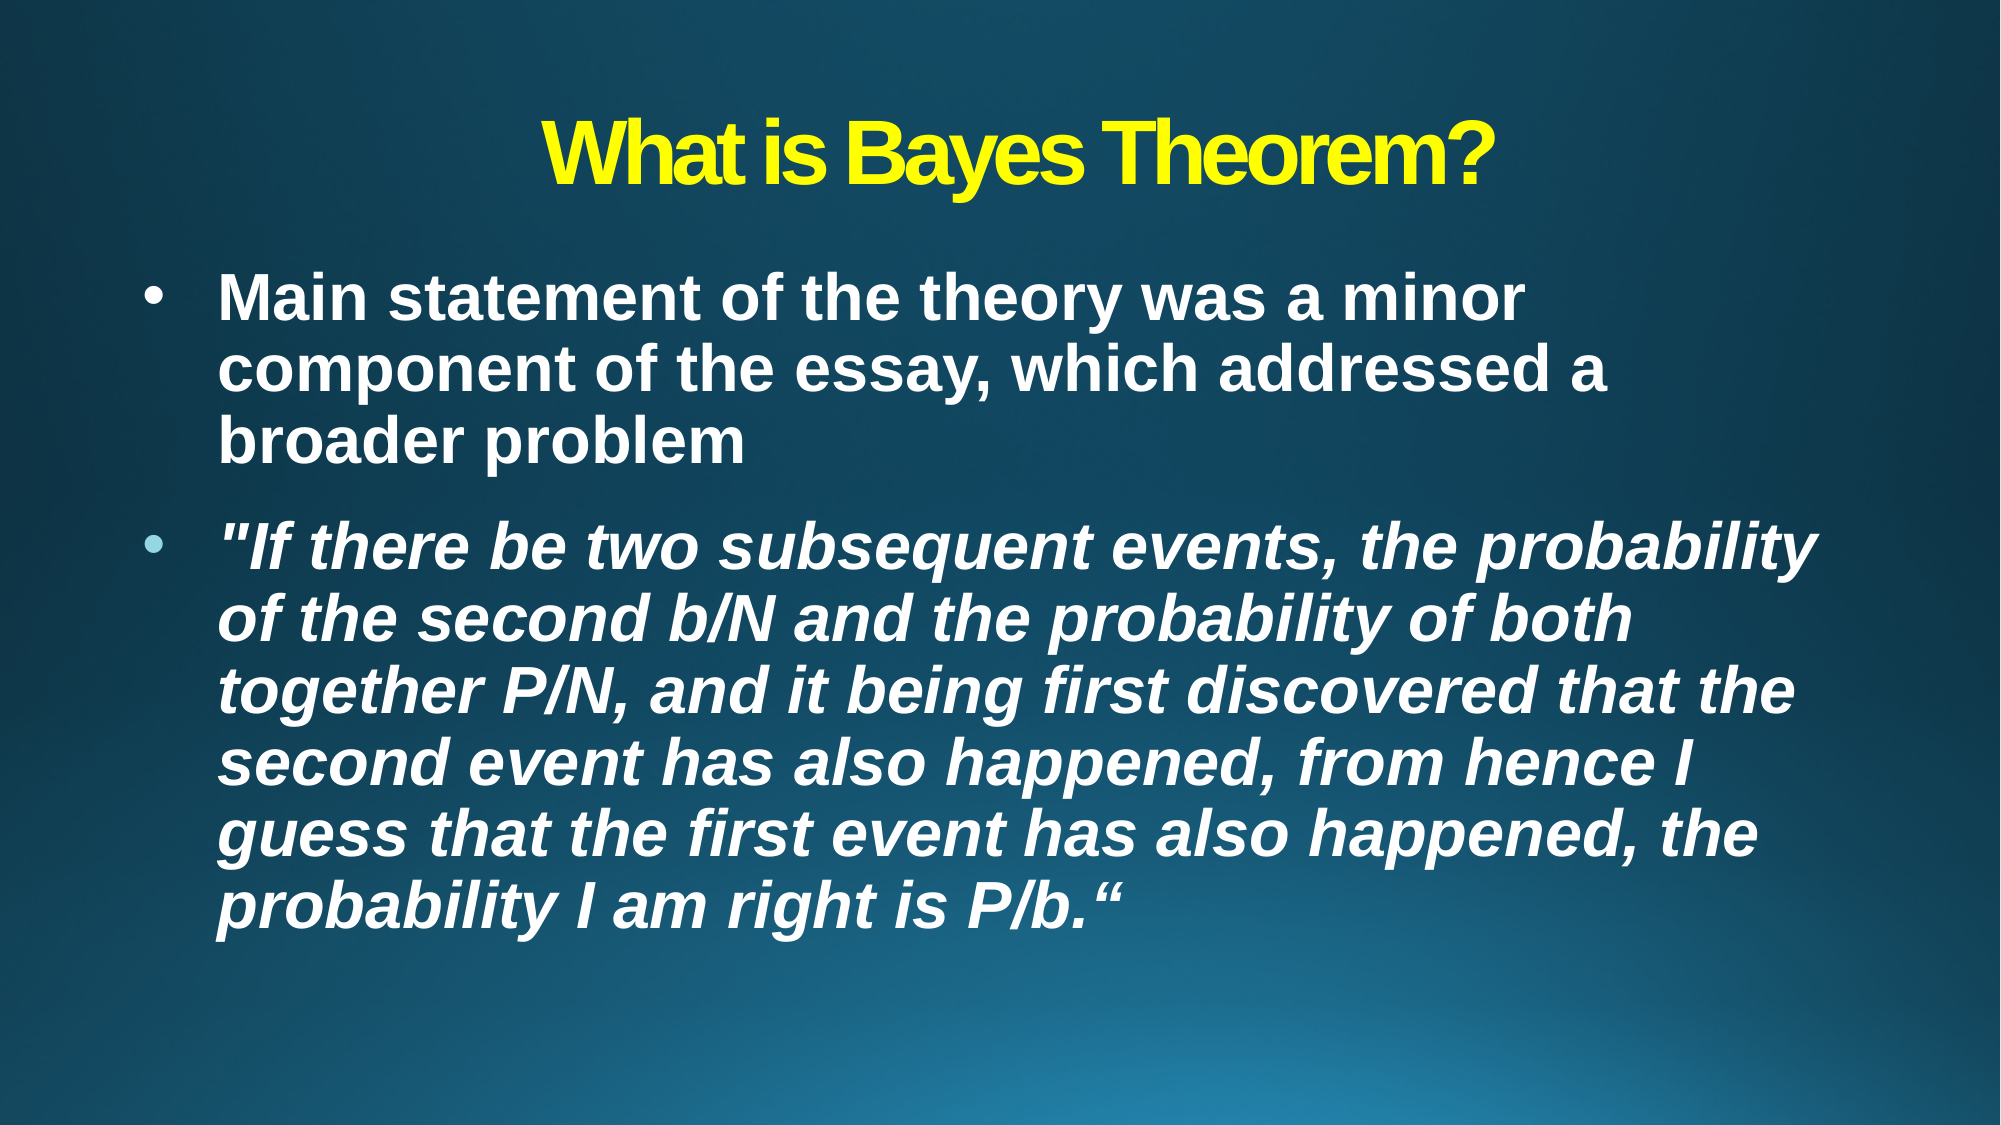

# What is Bayes Theorem?
Main statement of the theory was a minor component of the essay, which addressed a broader problem
"If there be two subsequent events, the probability of the second b/N and the probability of both together P/N, and it being first discovered that the second event has also happened, from hence I guess that the first event has also happened, the probability I am right is P/b.“